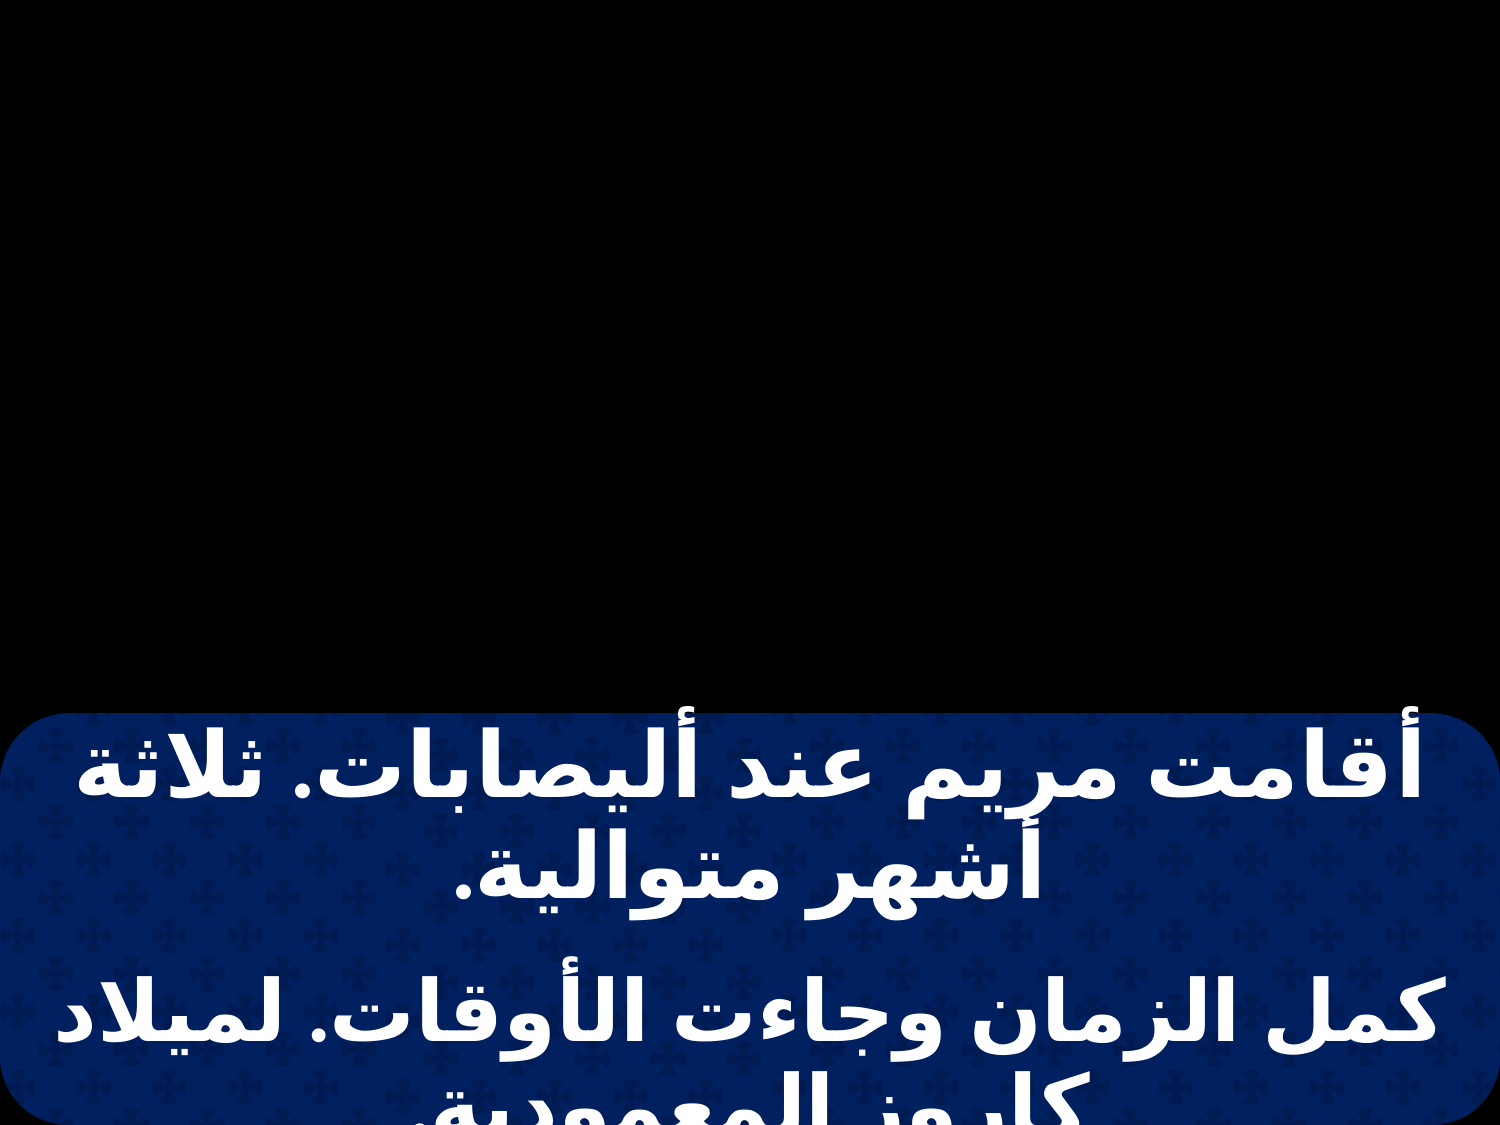

| أقامت مريم عند أليصابات. ثلاثة أشهر متوالية. |
| --- |
|  |
| كمل الزمان وجاءت الأوقات. لميلاد كاروز المعمودية. |